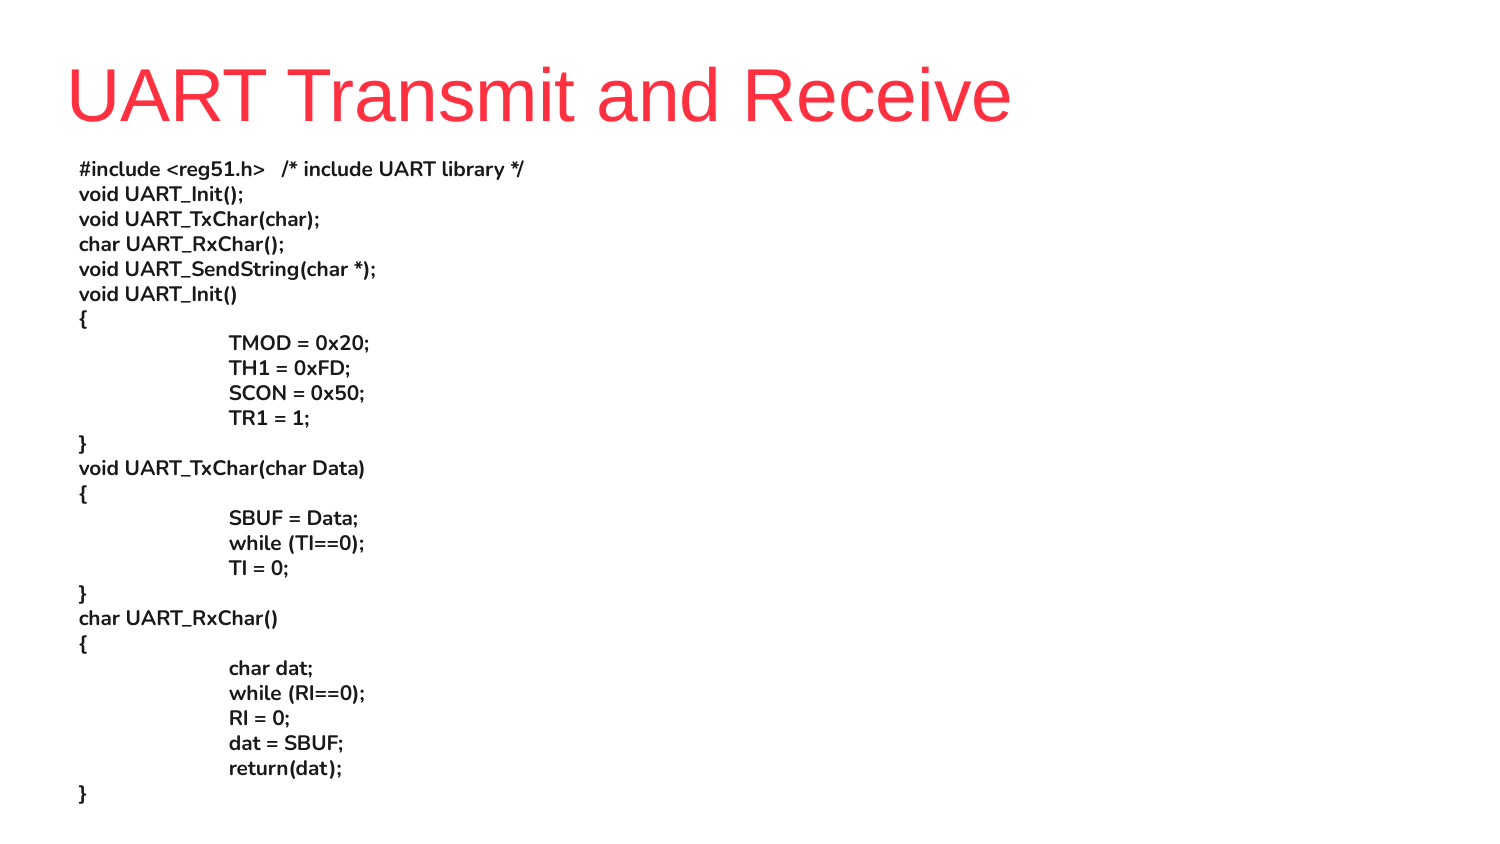

# UART Transmit and Receive
#include <reg51.h>   /* include UART library */
void UART_Init();
void UART_TxChar(char);
char UART_RxChar();
void UART_SendString(char *);
void UART_Init()
{
	TMOD = 0x20;
	TH1 = 0xFD;
	SCON = 0x50;
	TR1 = 1;
}
void UART_TxChar(char Data)
{
	SBUF = Data;
	while (TI==0);
	TI = 0;
}
char UART_RxChar()
{
	char dat;
	while (RI==0);
	RI = 0;
	dat = SBUF;
	return(dat);
}